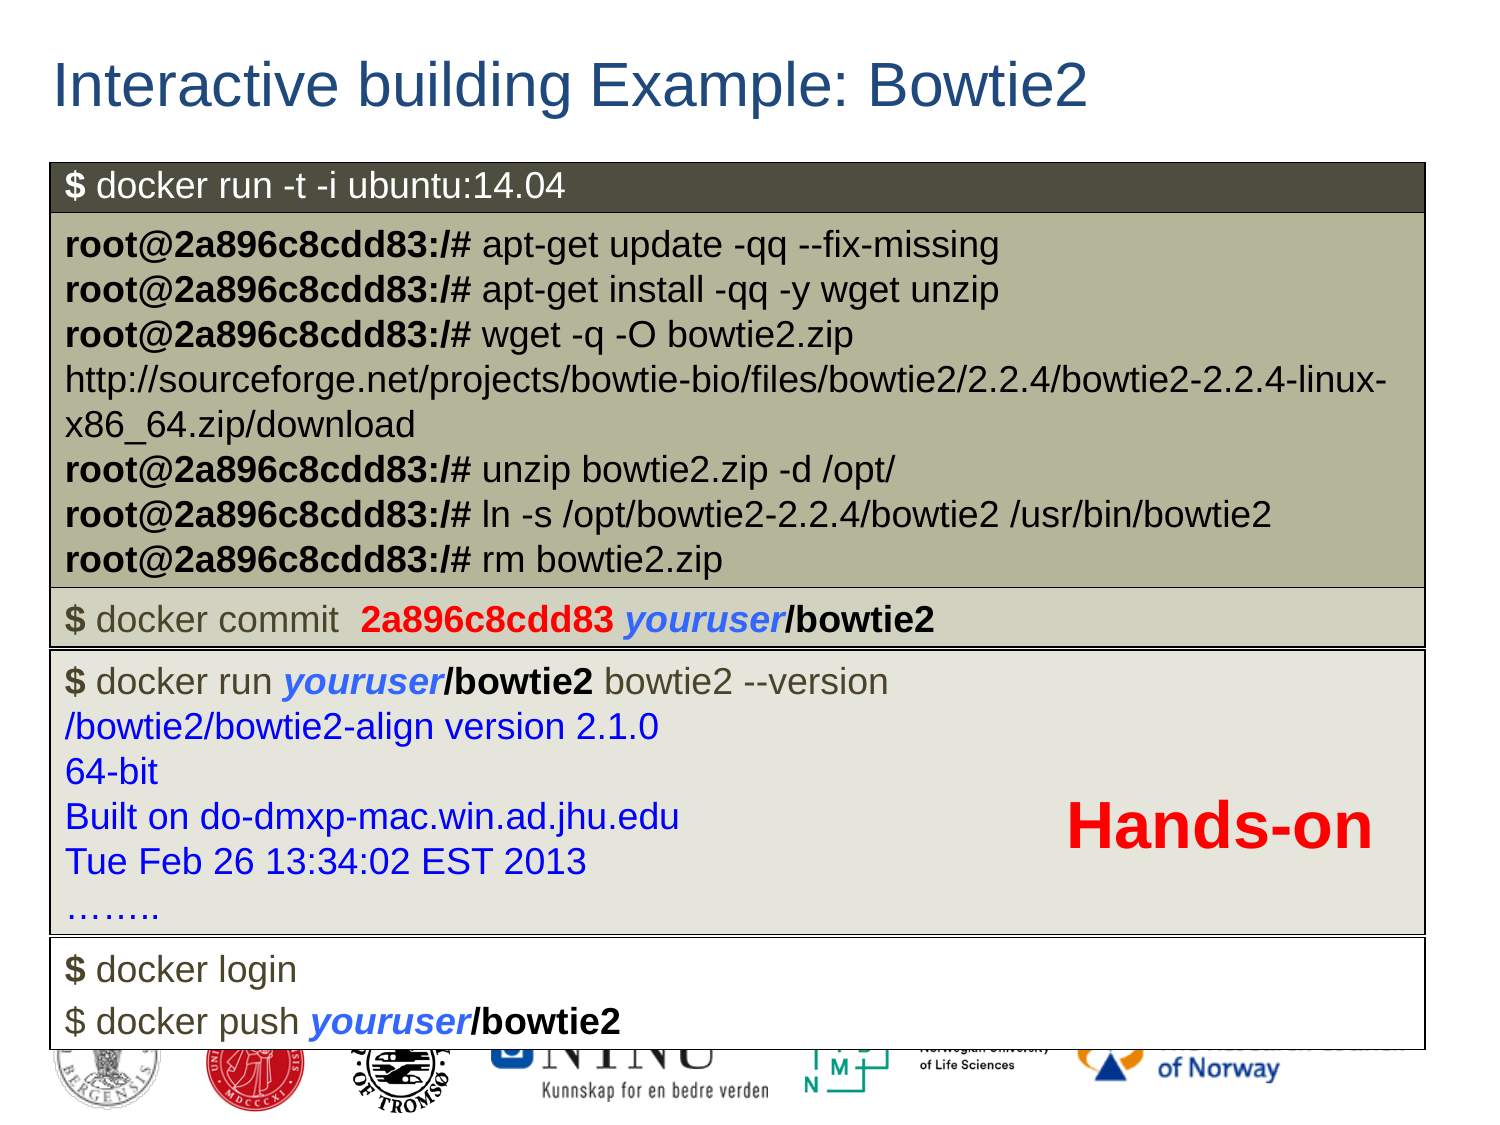

# Interactive building Example: Bowtie2
$ docker run -t -i ubuntu:14.04
root@2a896c8cdd83:/# apt-get update -qq --fix-missing
root@2a896c8cdd83:/# apt-get install -qq -y wget unzip
root@2a896c8cdd83:/# wget -q -O bowtie2.zip http://sourceforge.net/projects/bowtie-bio/files/bowtie2/2.2.4/bowtie2-2.2.4-linux-x86_64.zip/download
root@2a896c8cdd83:/# unzip bowtie2.zip -d /opt/
root@2a896c8cdd83:/# ln -s /opt/bowtie2-2.2.4/bowtie2 /usr/bin/bowtie2
root@2a896c8cdd83:/# rm bowtie2.zip
root@2a896c8cdd83:/# exit
$ docker commit  2a896c8cdd83 youruser/bowtie2
$ docker run youruser/bowtie2 bowtie2 --version
/bowtie2/bowtie2-align version 2.1.0
64-bit
Built on do-dmxp-mac.win.ad.jhu.edu
Tue Feb 26 13:34:02 EST 2013
……..
Hands-on
$ docker login
$ docker push youruser/bowtie2